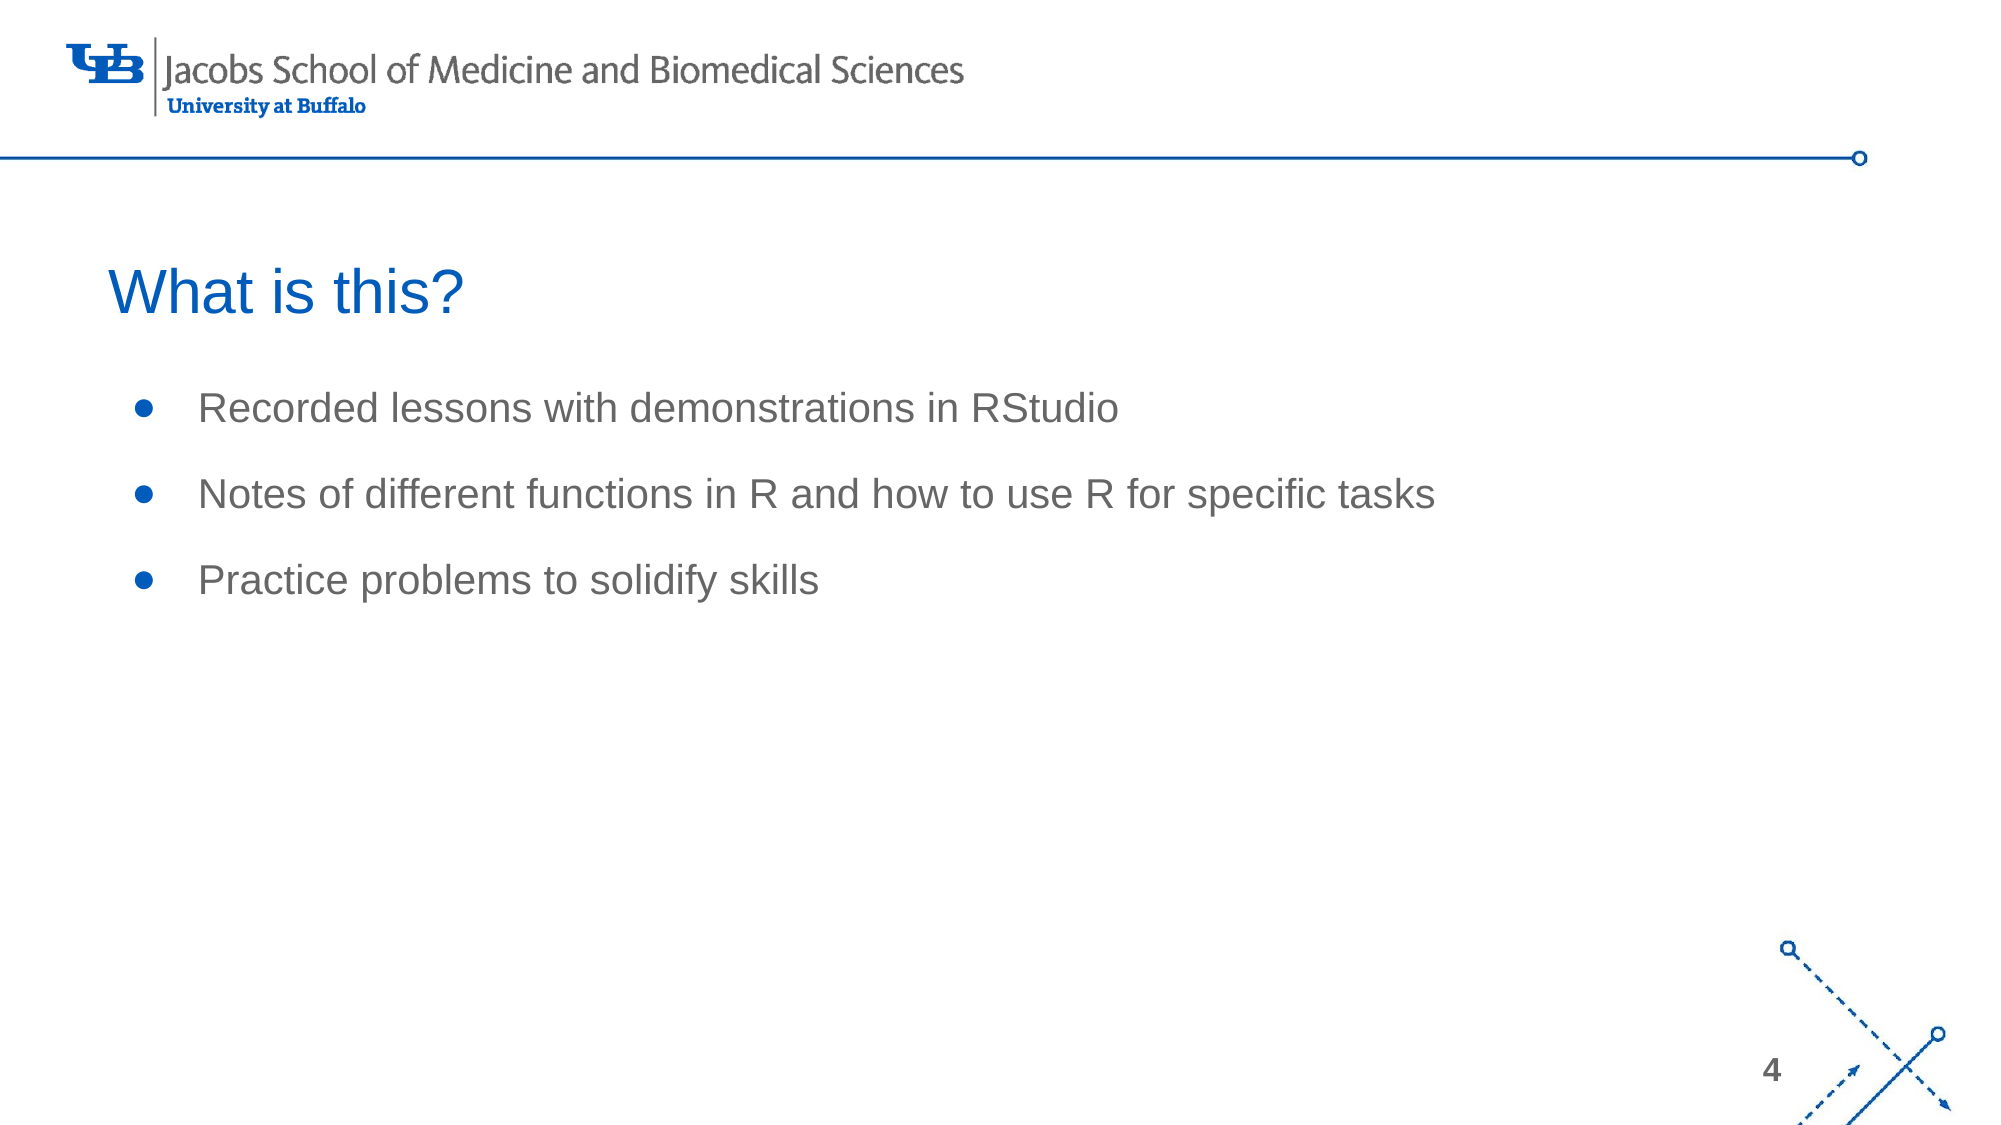

# What is this?
Recorded lessons with demonstrations in RStudio
Notes of different functions in R and how to use R for specific tasks
Practice problems to solidify skills